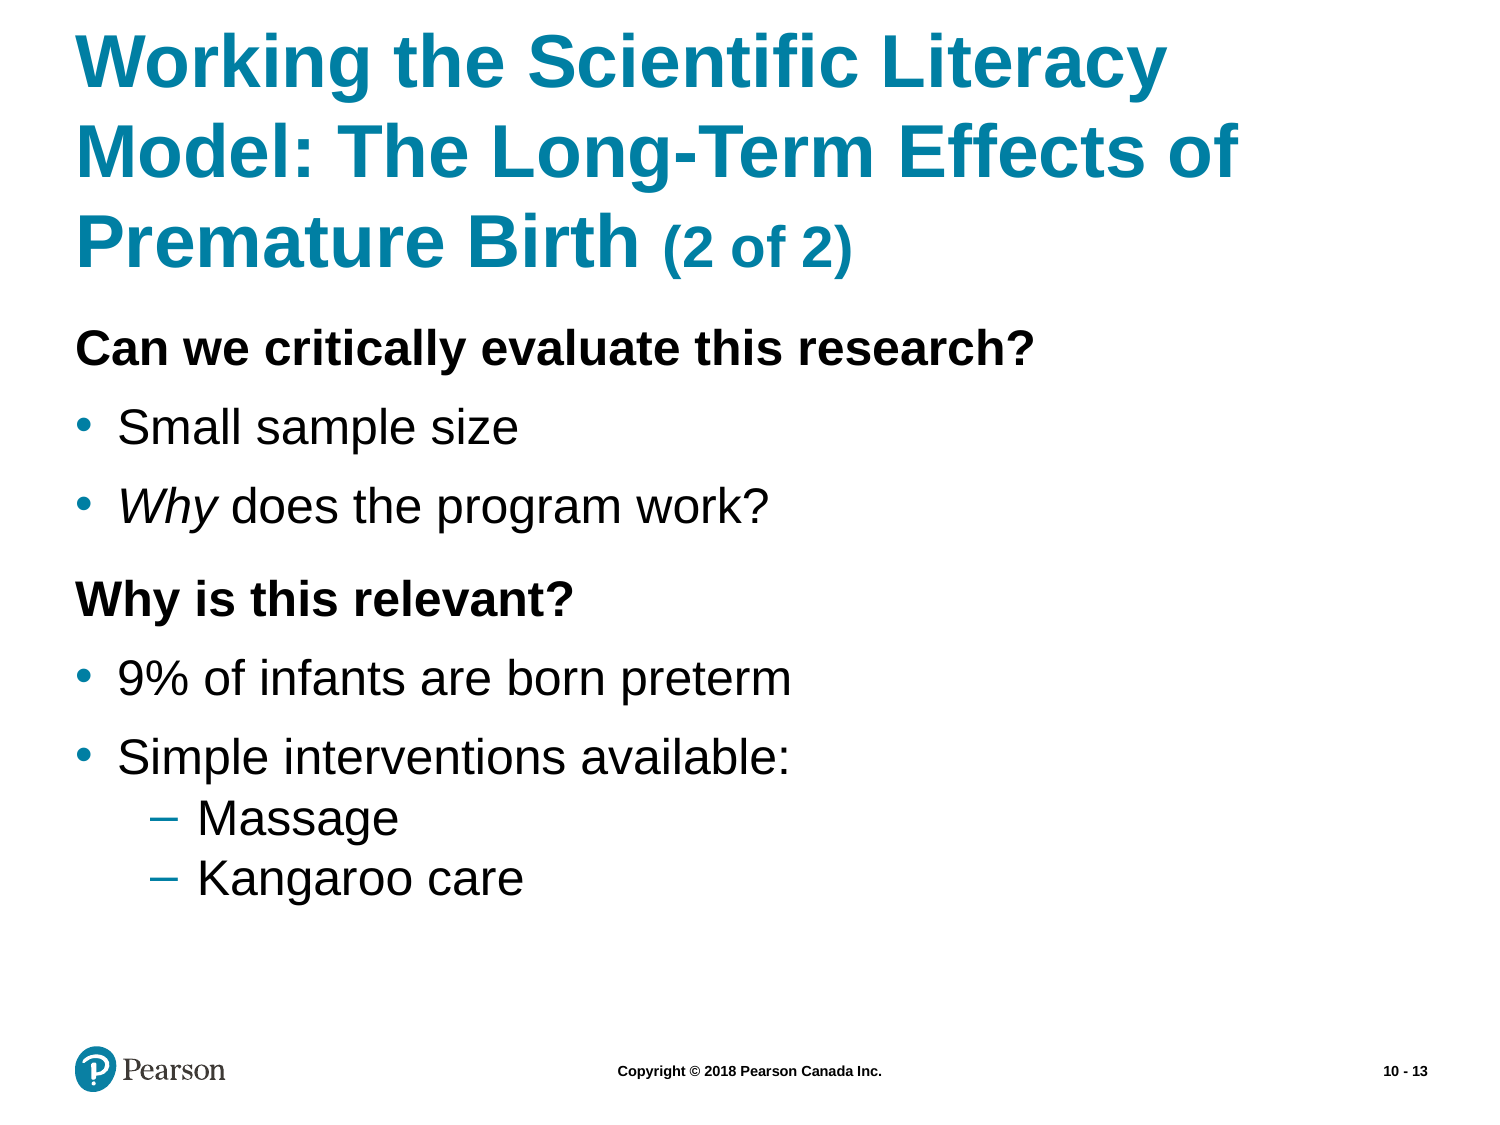

# Working the Scientific Literacy Model: The Long-Term Effects of Premature Birth (2 of 2)
Can we critically evaluate this research?
Small sample size
Why does the program work?
Why is this relevant?
9% of infants are born preterm
Simple interventions available:
Massage
Kangaroo care